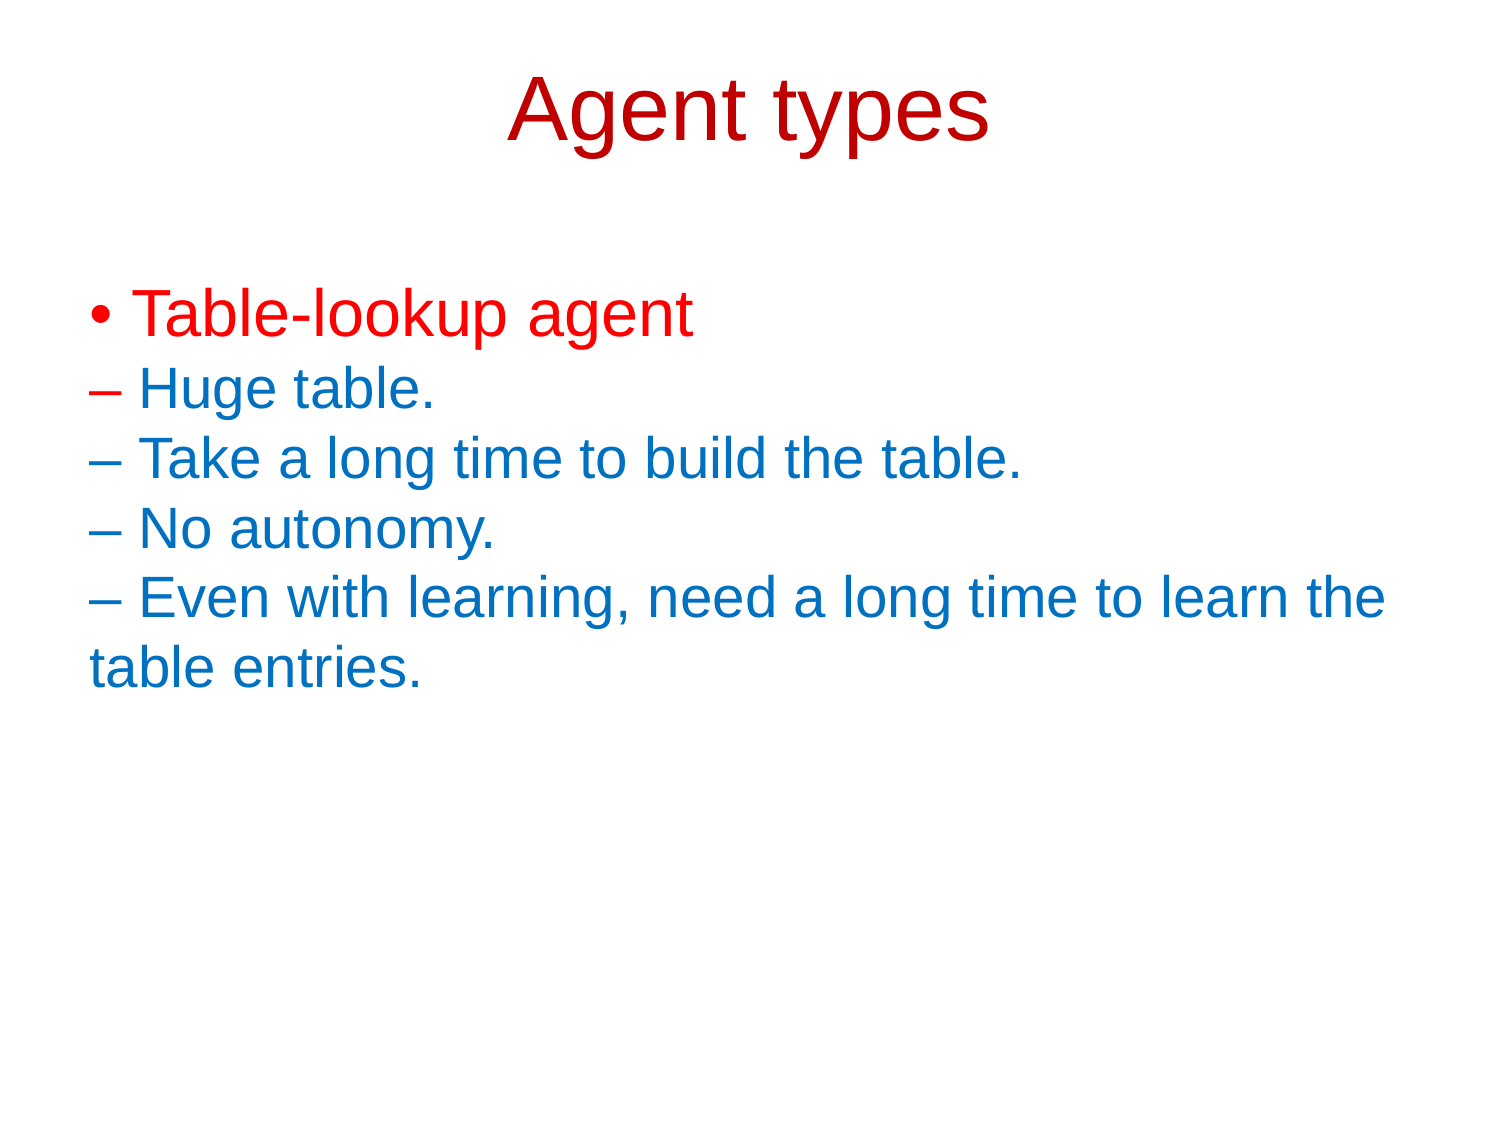

Agent types
• Table-lookup agent
– Huge table.
– Take a long time to build the table.
– No autonomy.
– Even with learning, need a long time to learn the table entries.